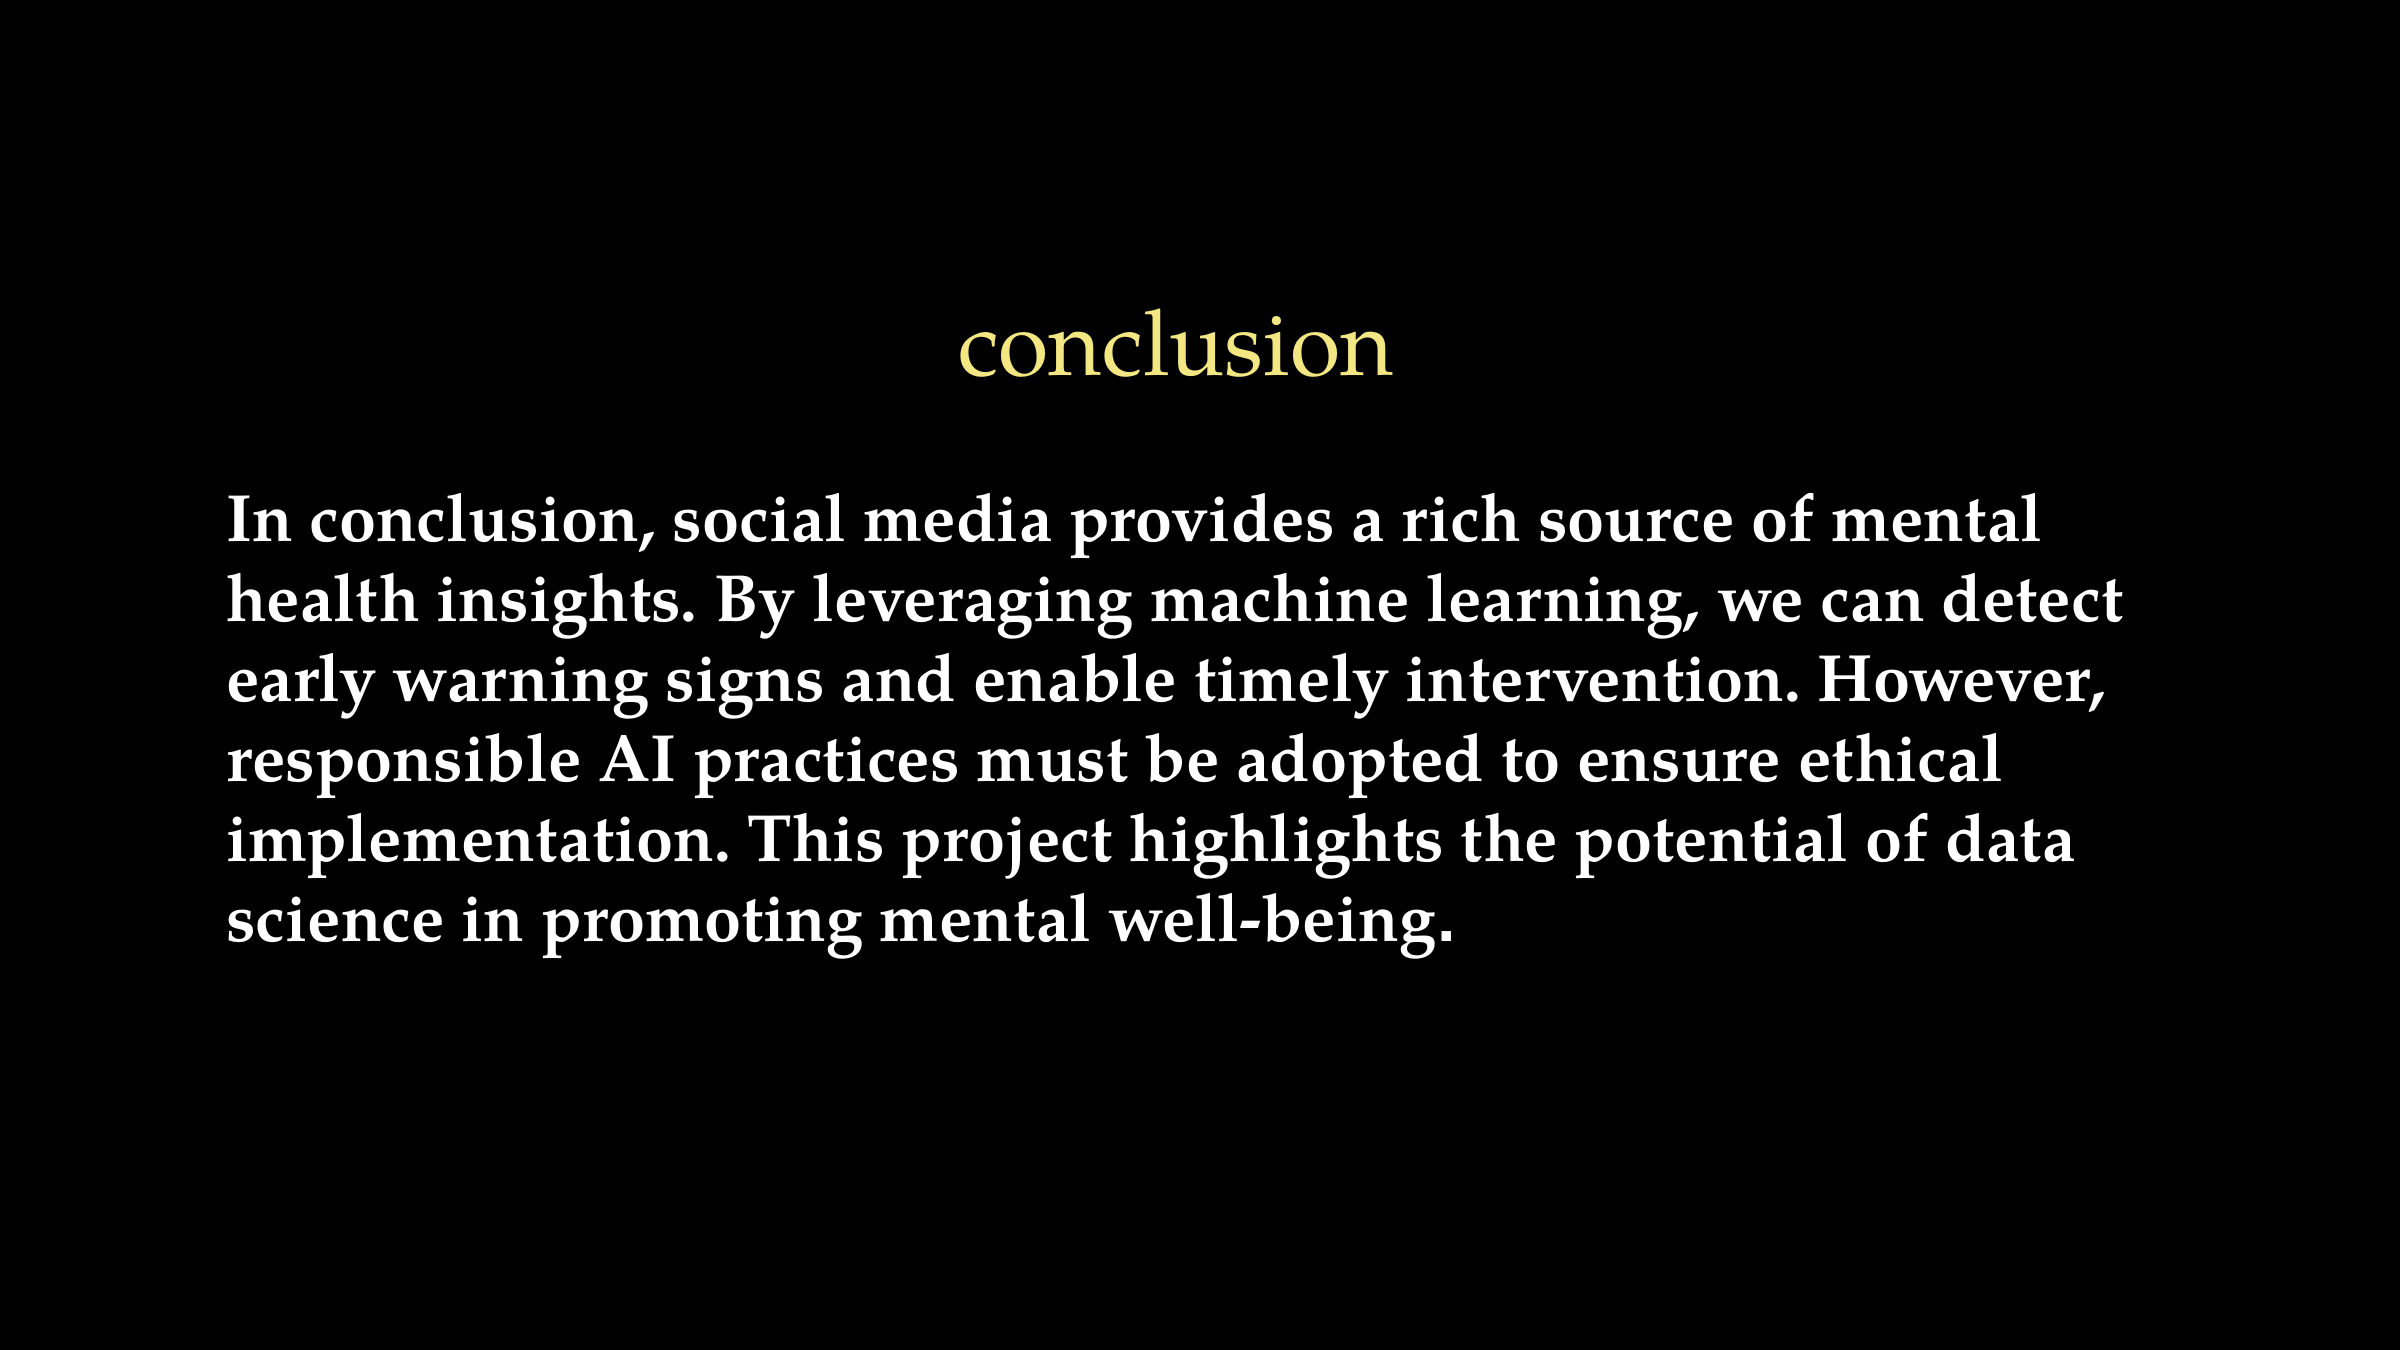

conclusion
In conclusion, social media provides a rich source of mental health insights. By leveraging machine learning, we can detect early warning signs and enable timely intervention. However, responsible AI practices must be adopted to ensure ethical implementation. This project highlights the potential of data science in promoting mental well-being.